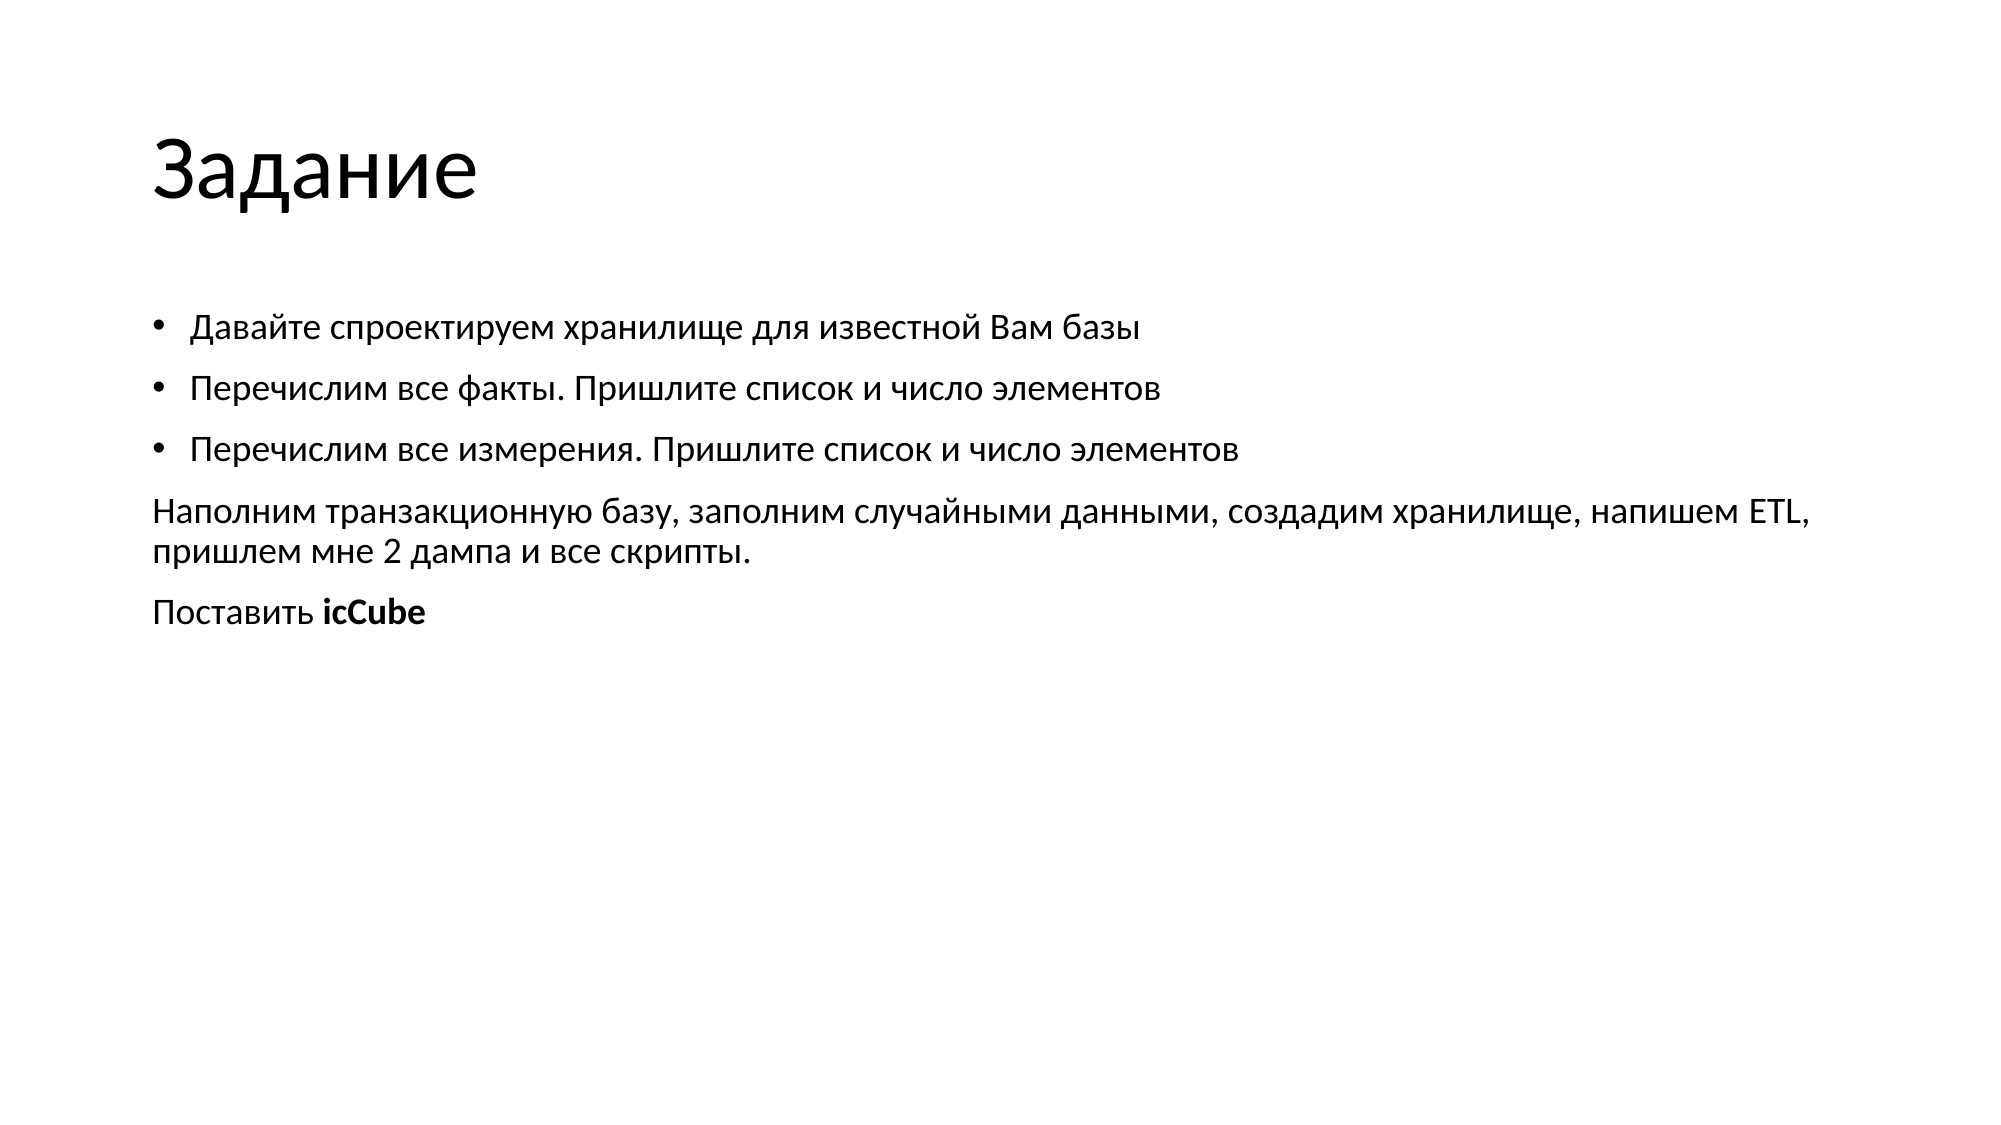

# Задание
Давайте спроектируем хранилище для известной Вам базы
Перечислим все факты. Пришлите список и число элементов
Перечислим все измерения. Пришлите список и число элементов
Наполним транзакционную базу, заполним случайными данными, создадим хранилище, напишем ETL, пришлем мне 2 дампа и все скрипты.
Поставить icCube